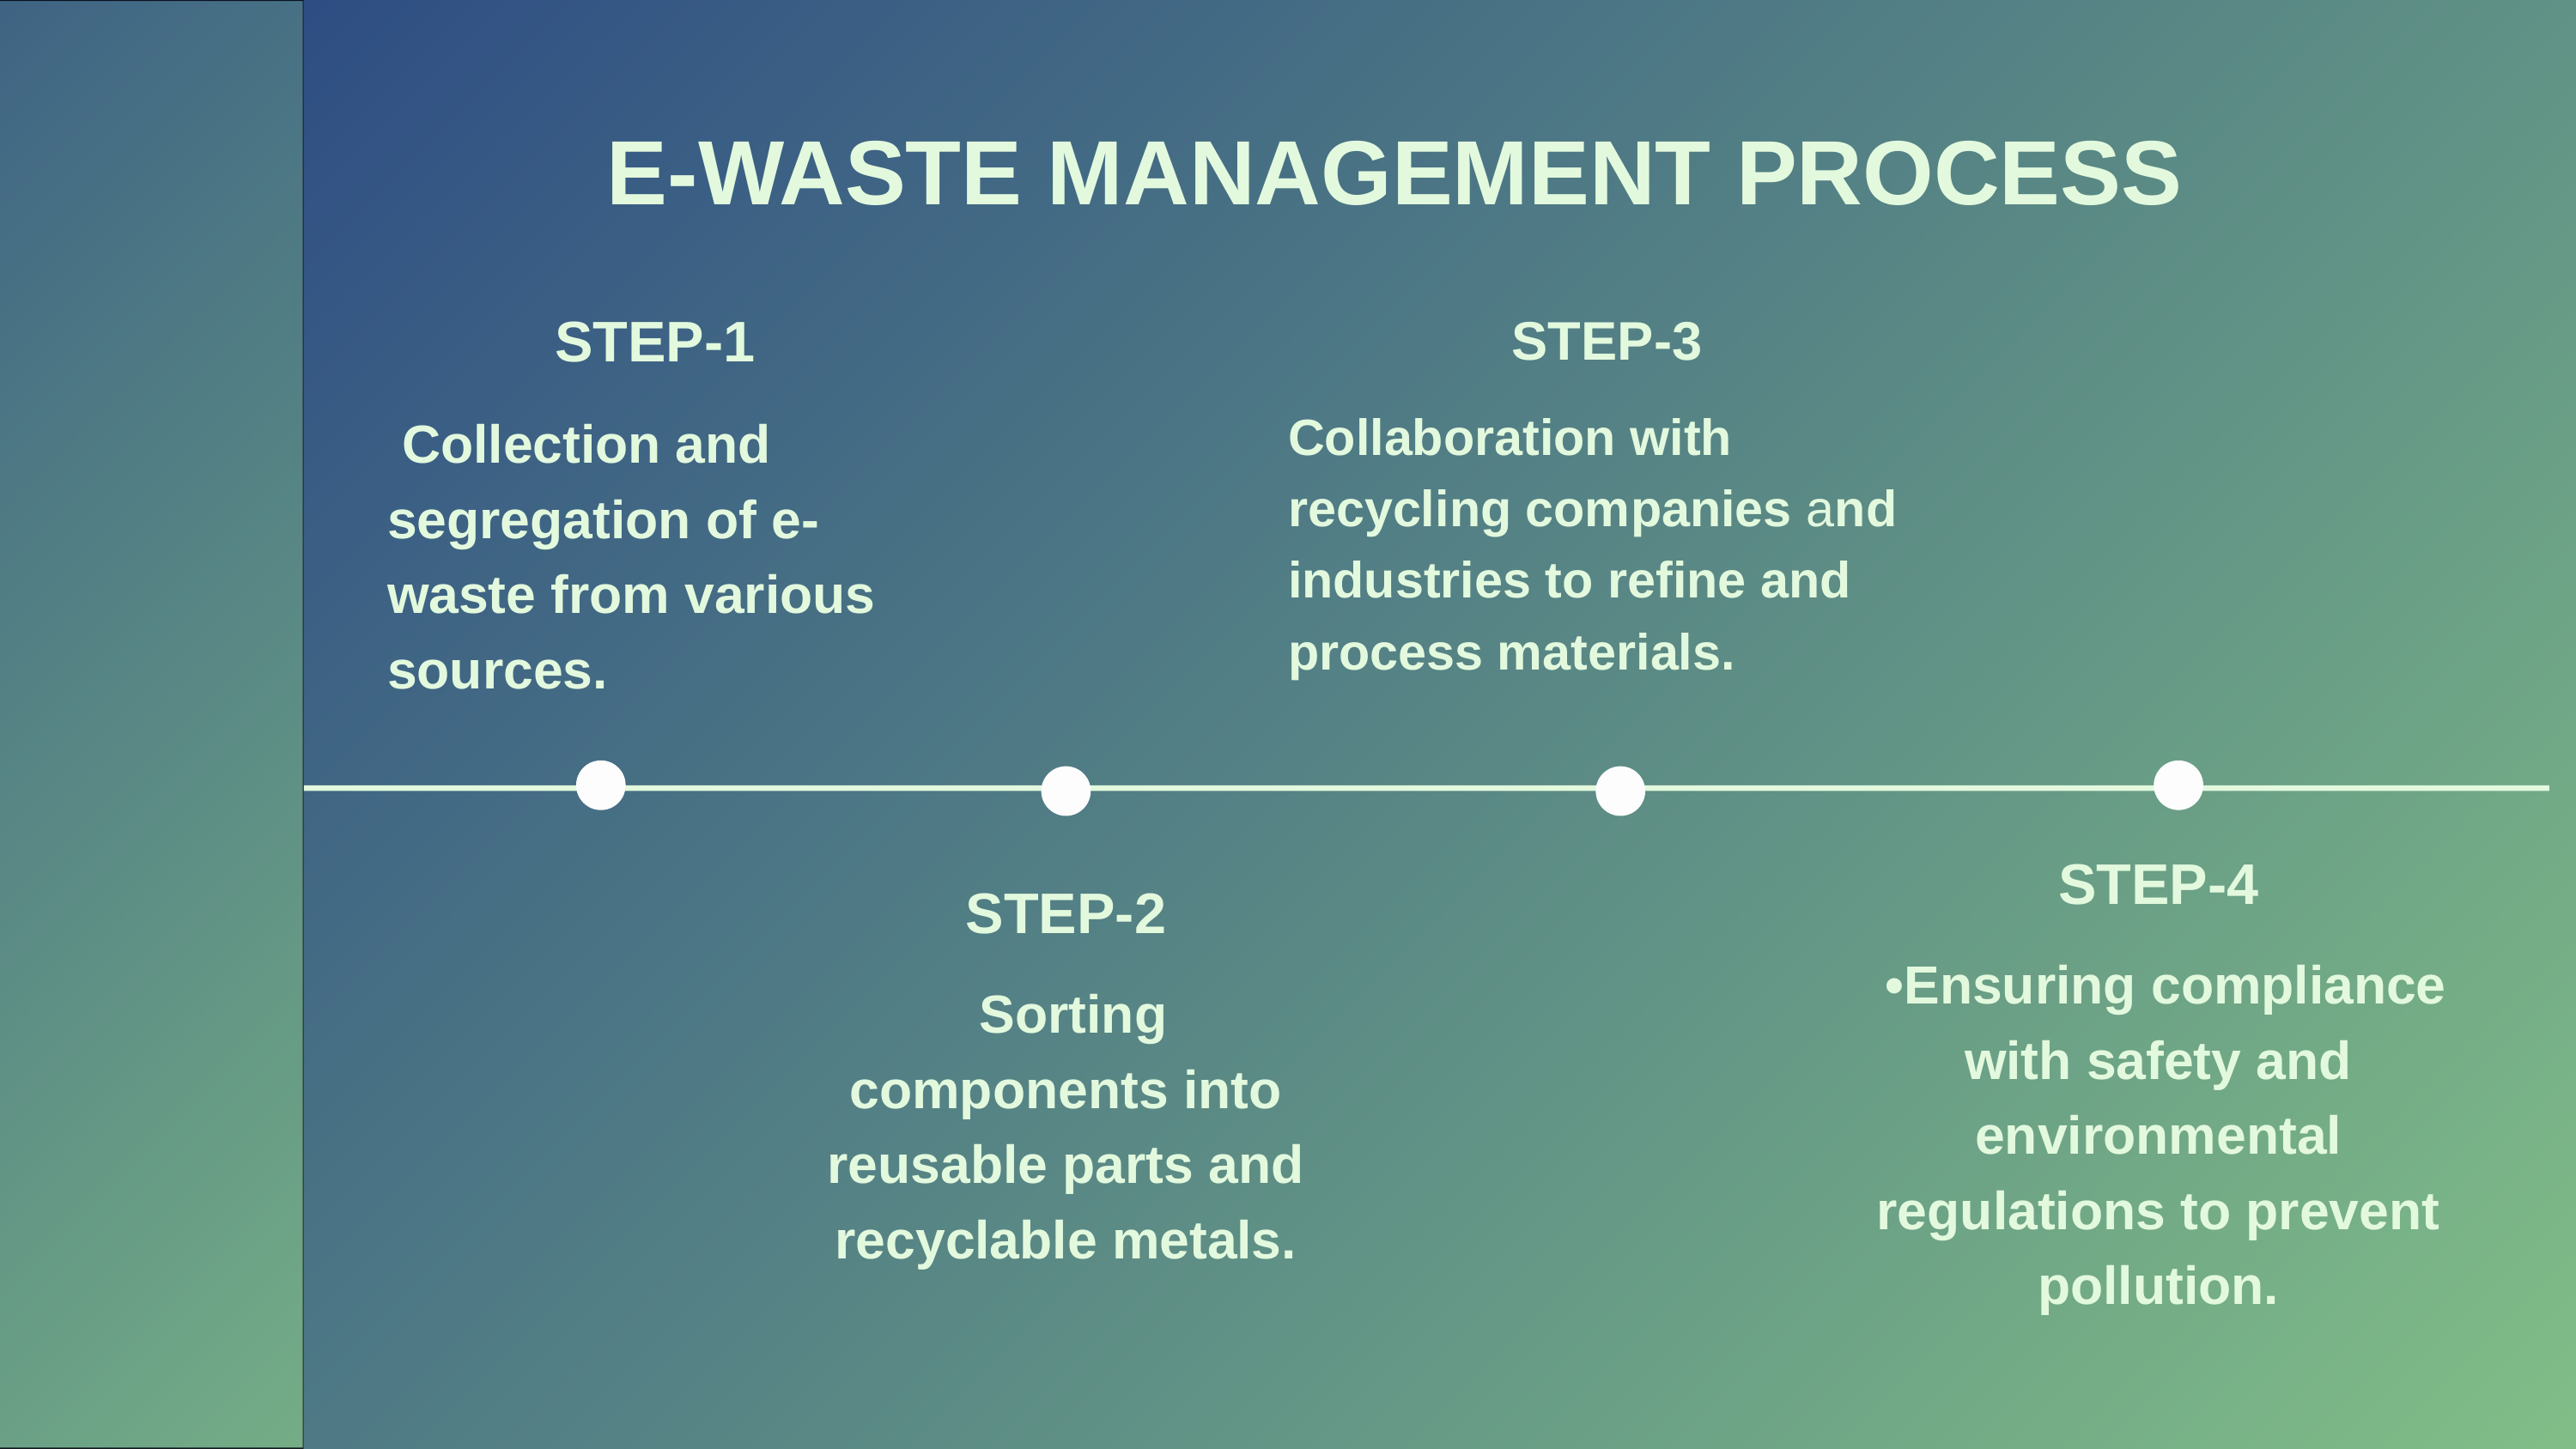

E-WASTE MANAGEMENT PROCESS
STEP-1
 Collection and segregation of e-waste from various sources.

STEP-3
Collaboration with recycling companies and industries to refine and process materials.

STEP-4
 •Ensuring compliance with safety and environmental regulations to prevent pollution.

STEP-2
 Sorting components into reusable parts and recyclable metals.